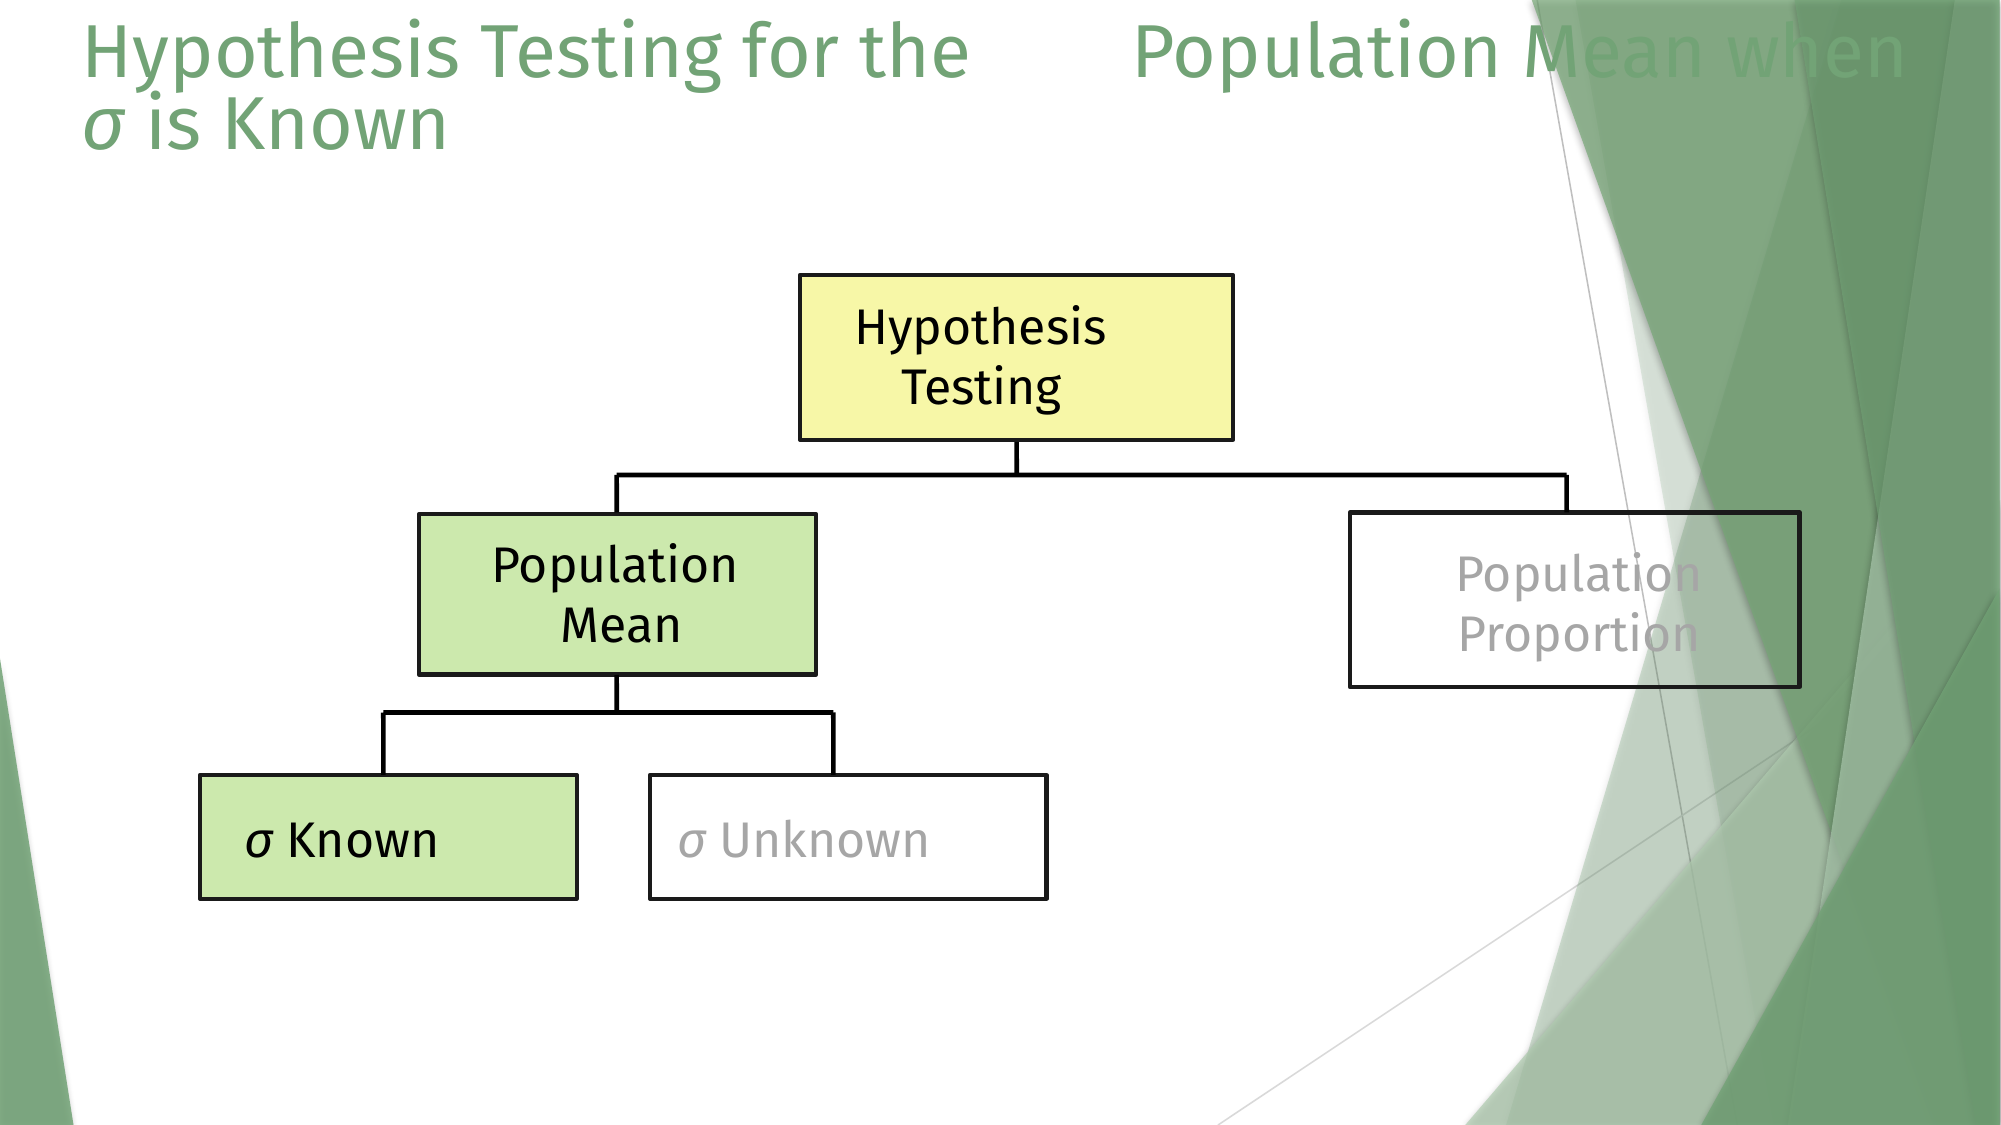

# Hypothesis Testing for the 	Population Mean when σ is Known

Hypothesis
Testing

Population
Mean
Population
Proportion

 σ Known
 σ Unknown